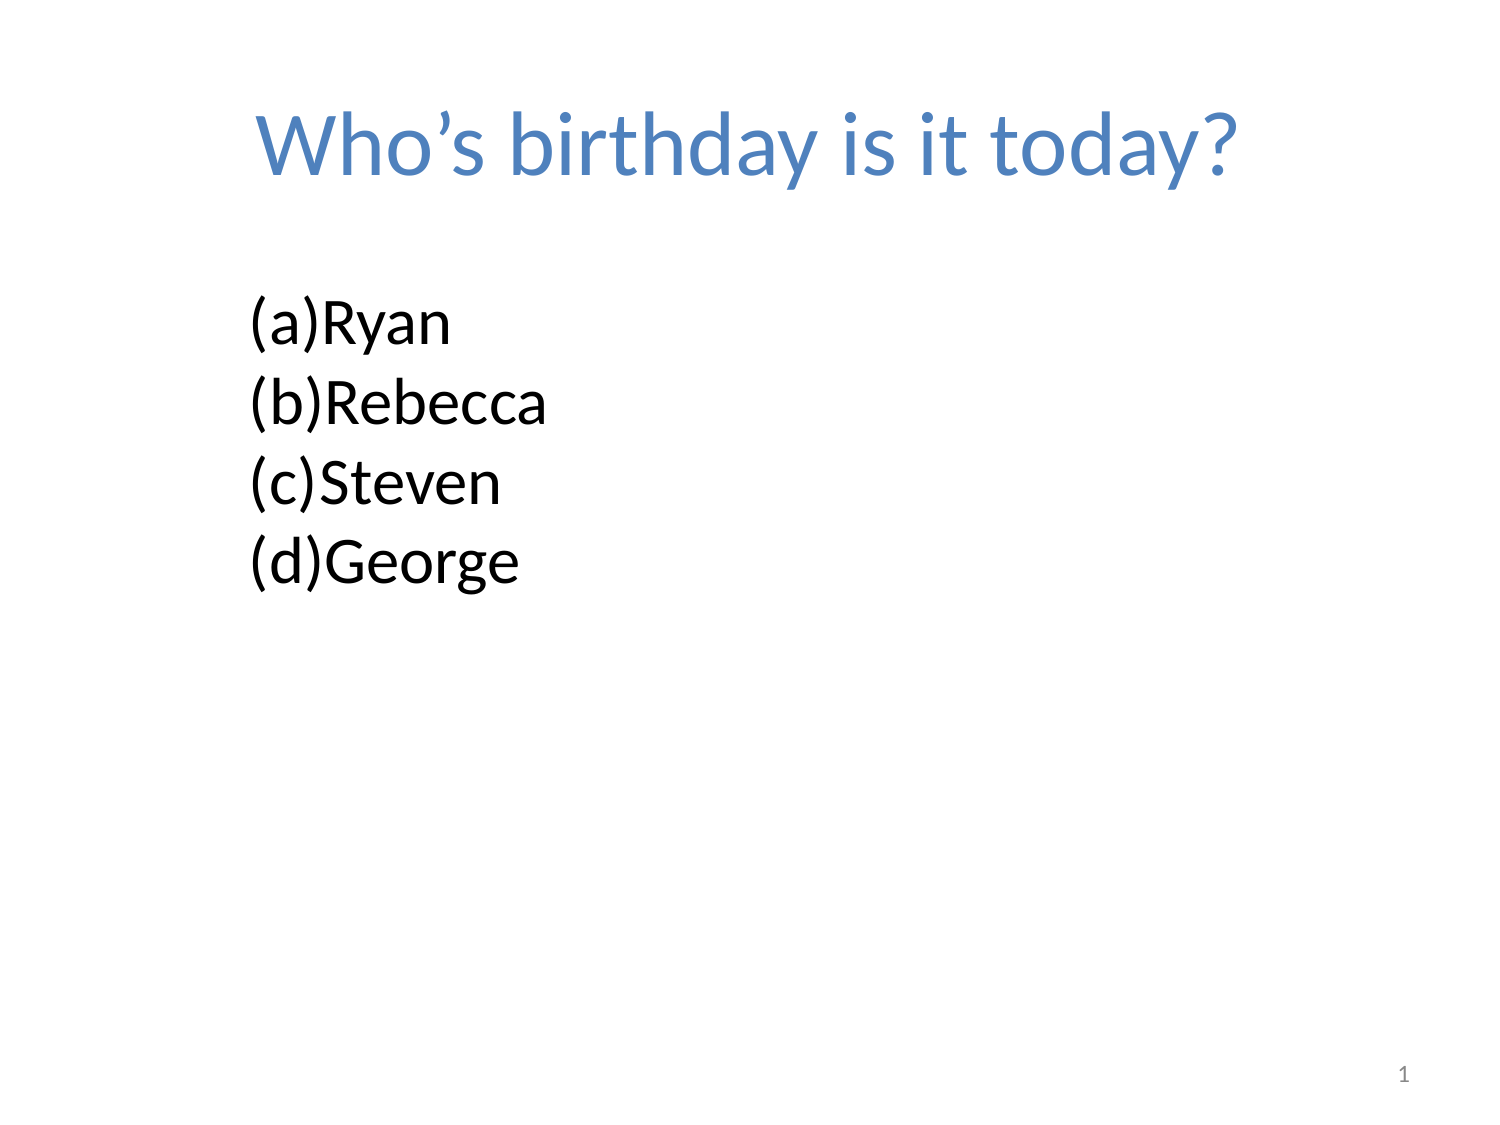

# Who’s birthday is it today?
Ryan
Rebecca
Steven
George
1